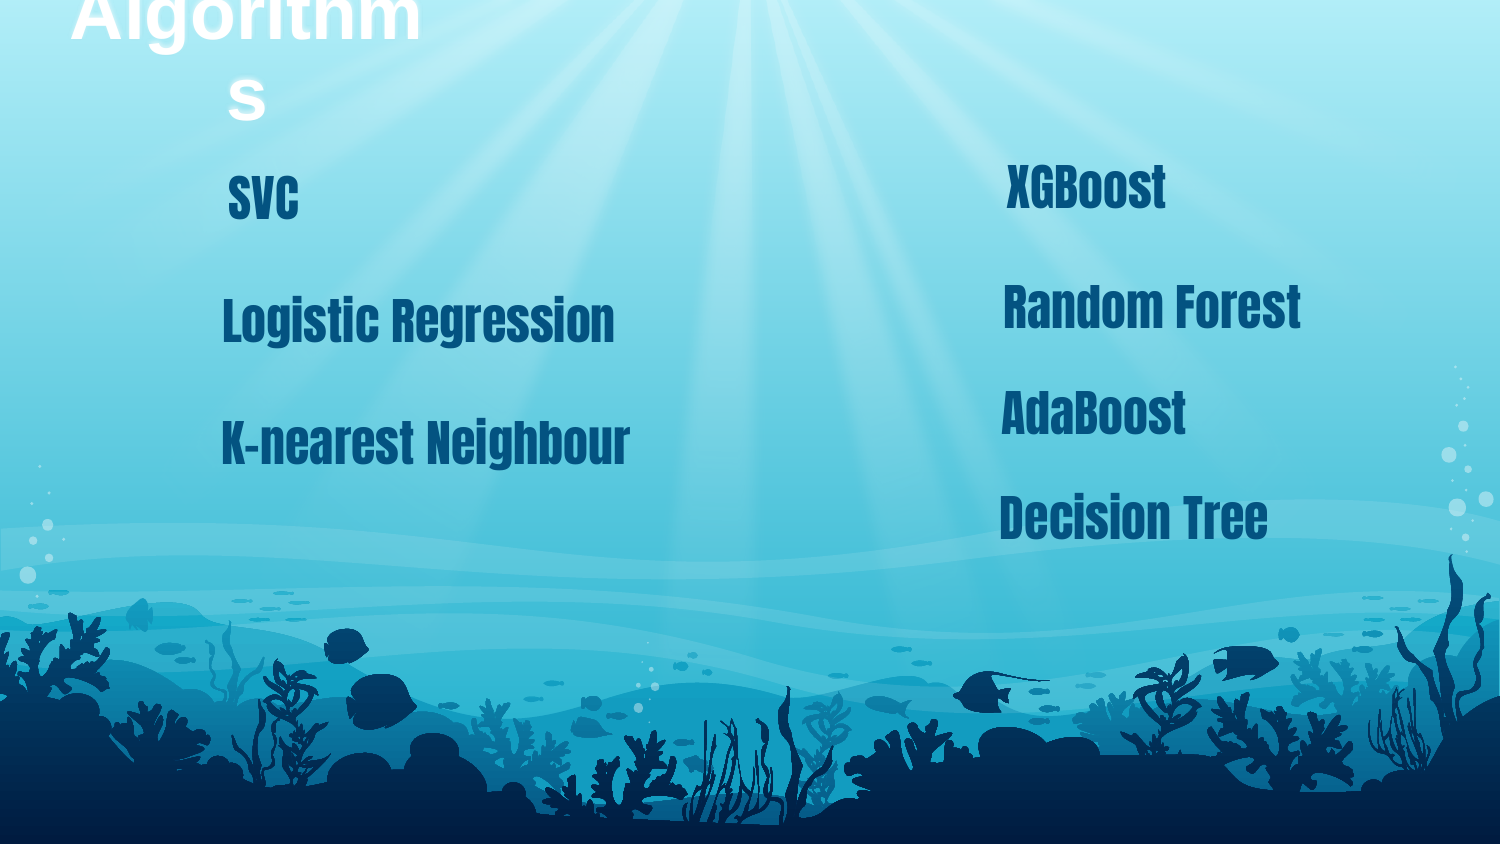

Algorithms
XGBoost
SVC
Random Forest
Logistic Regression
AdaBoost

K-nearest Neighbour
Decision Tree